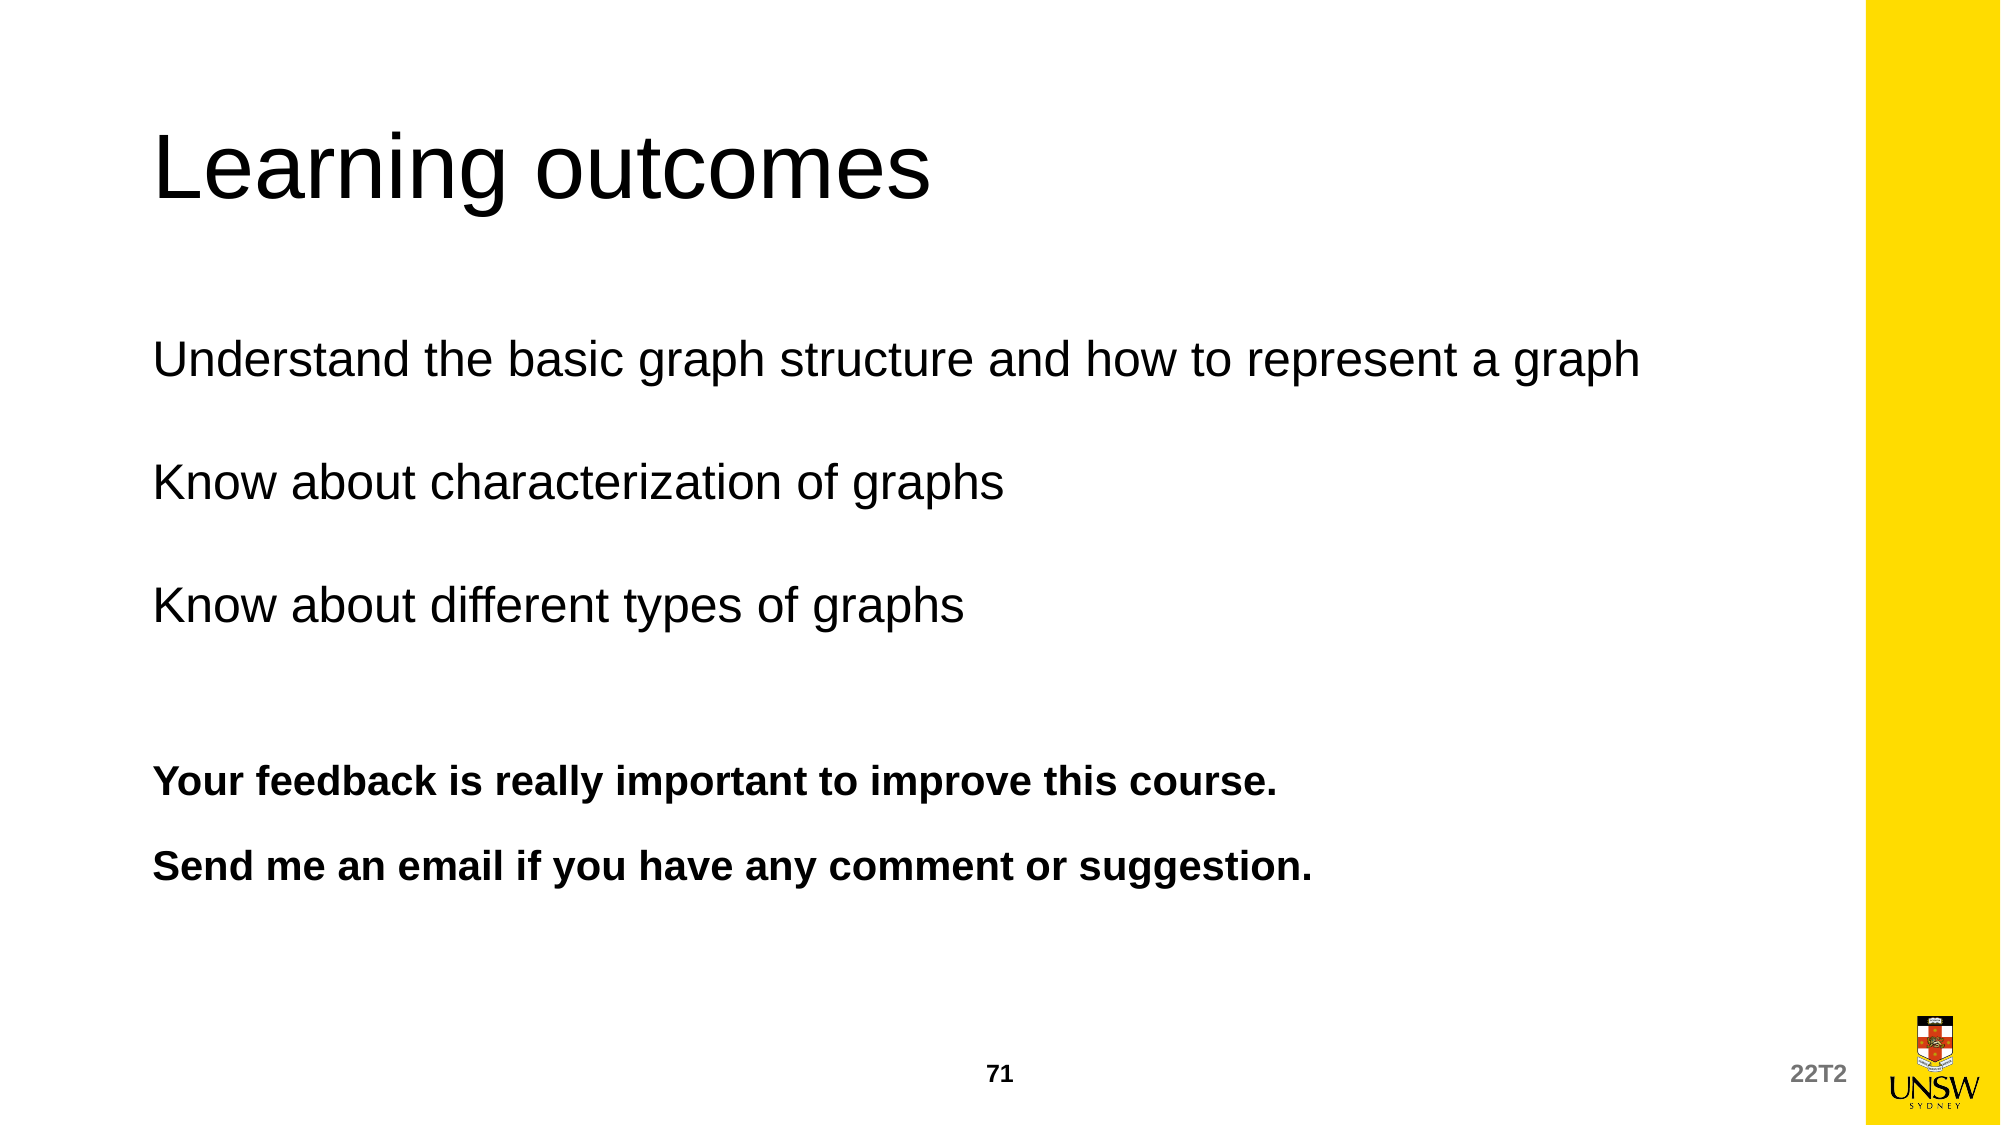

# Learning outcomes
Understand the basic graph structure and how to represent a graph
Know about characterization of graphs
Know about different types of graphs
Your feedback is really important to improve this course.
Send me an email if you have any comment or suggestion.
71
22T2